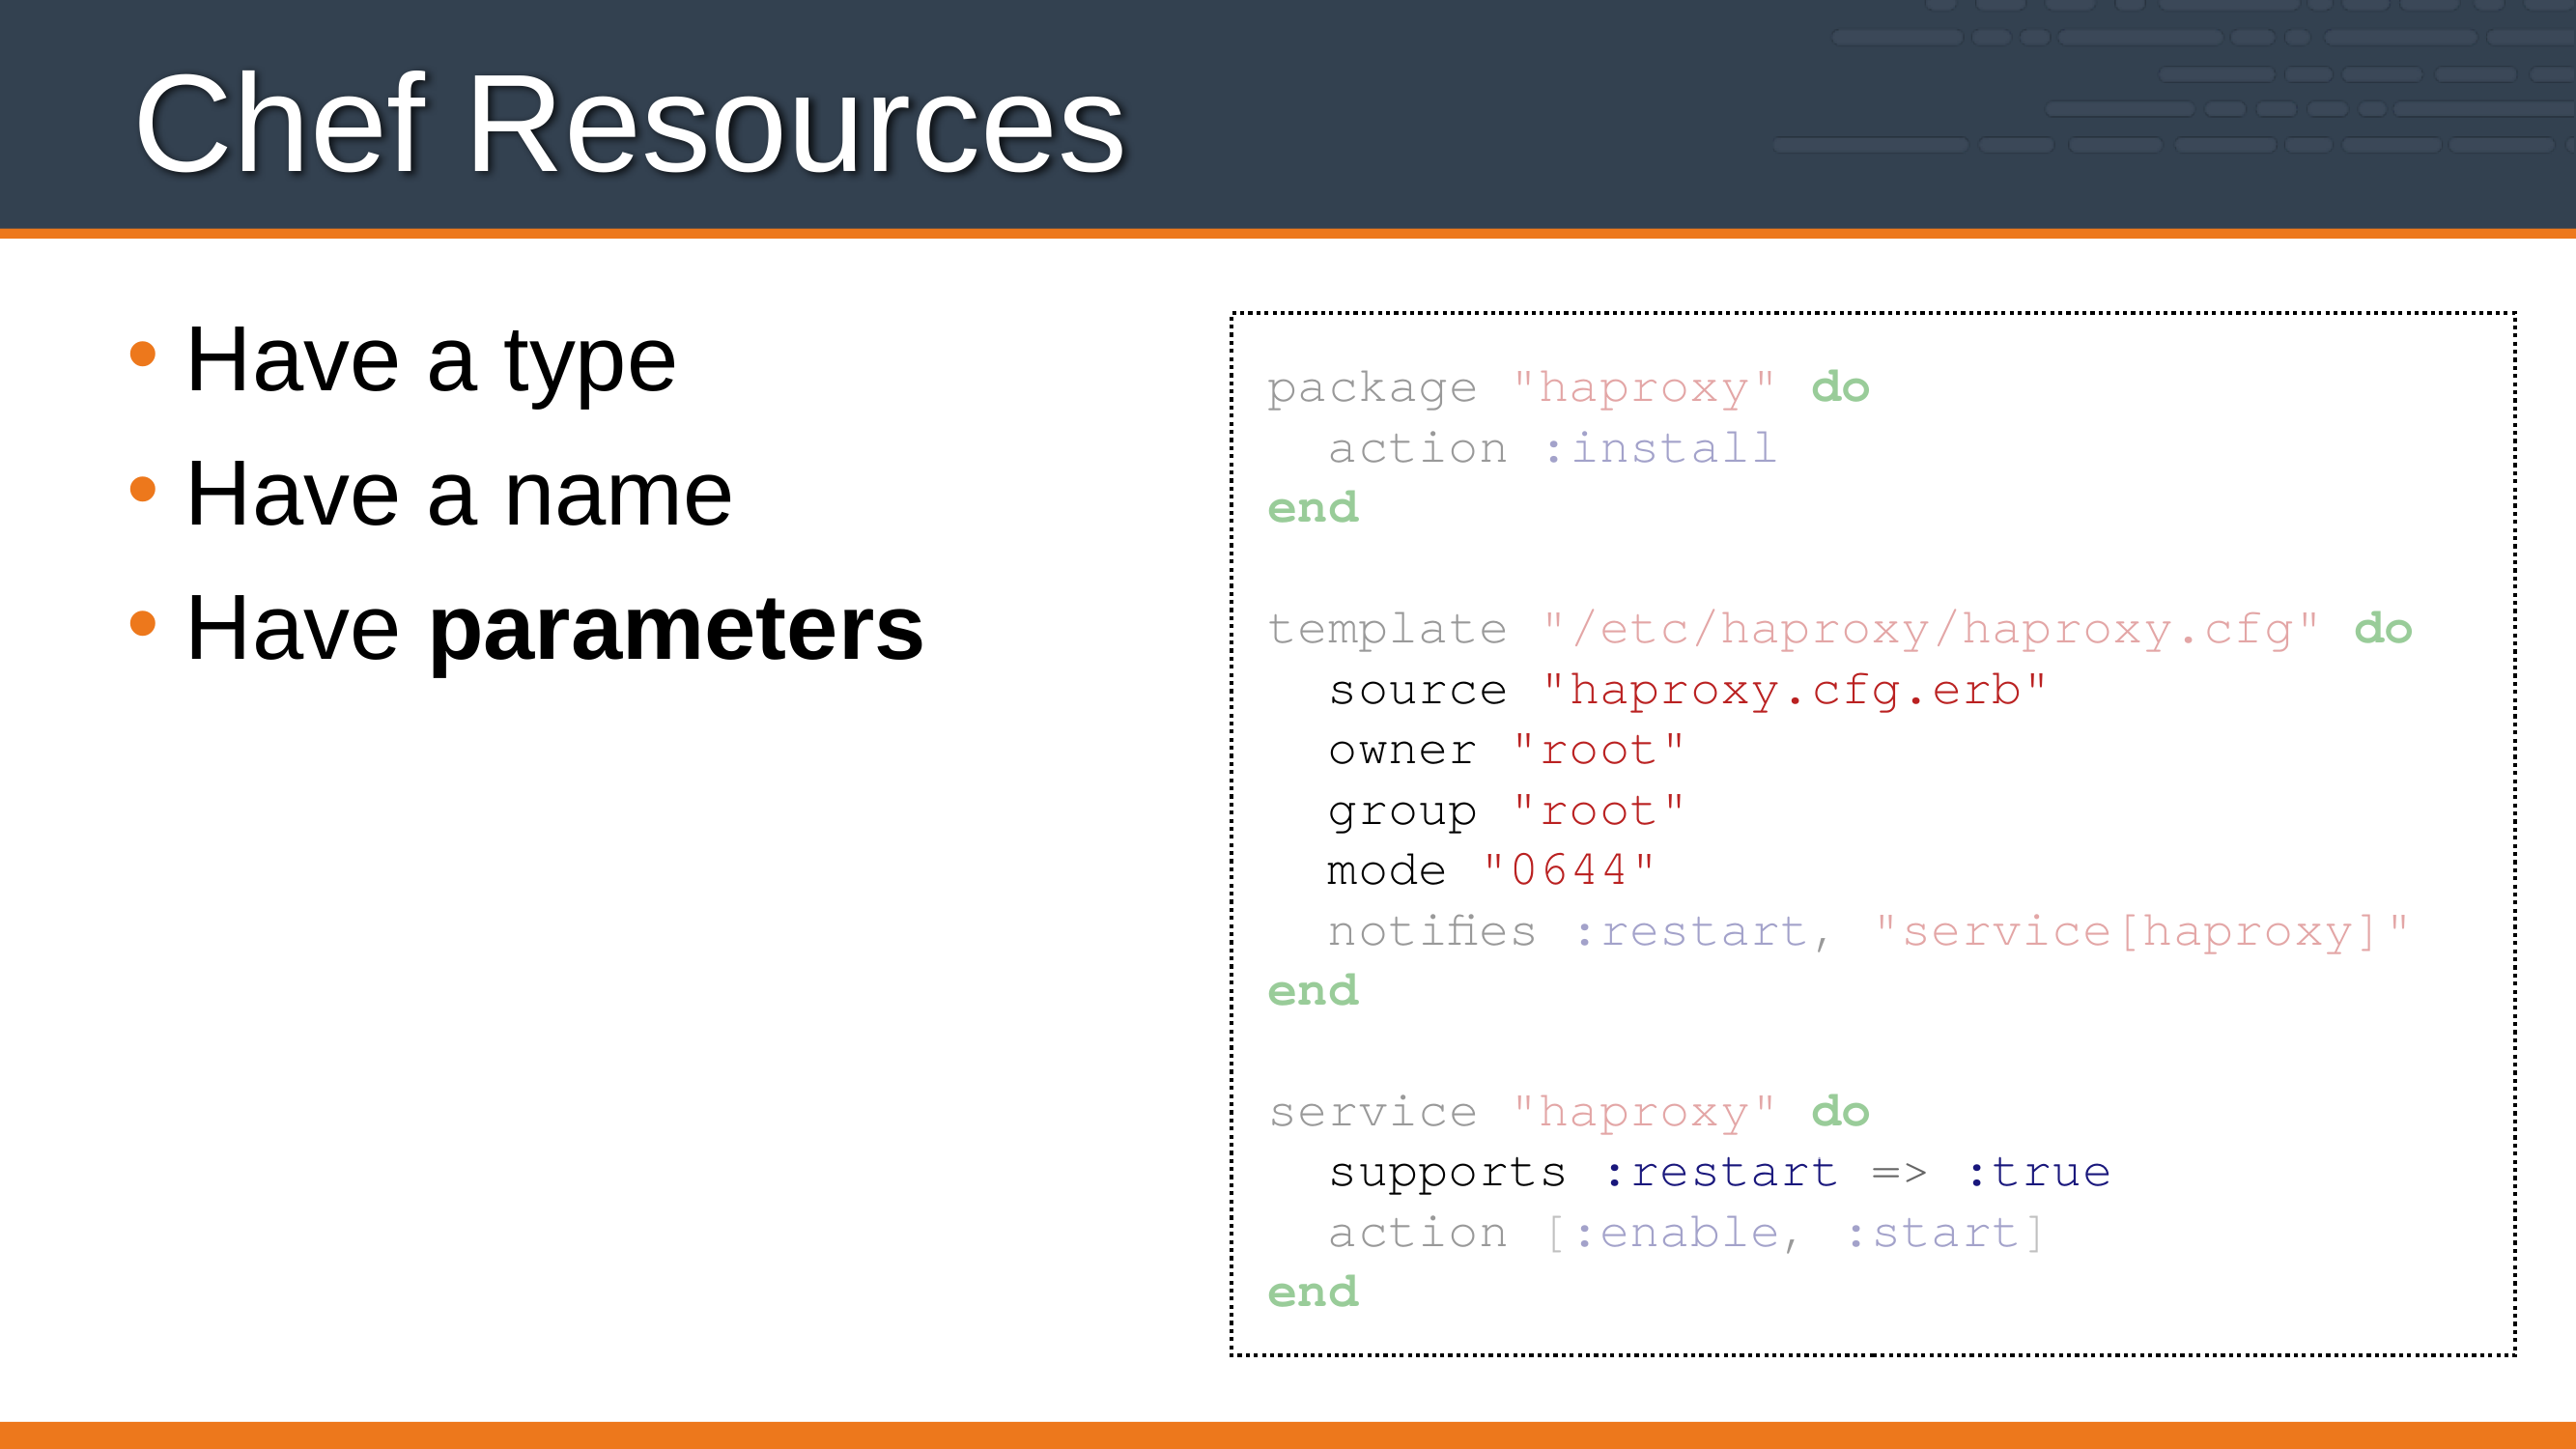

# Chef Resources
Have a type
Have a name
Have parameters

package "haproxy" do
  action :install
end

template "/etc/haproxy/haproxy.cfg" do
  source "haproxy.cfg.erb"
  owner "root"
  group "root"
  mode "0644"
  notifies :restart, "service[haproxy]"
end

service "haproxy" do
  supports :restart => :true
  action [:enable, :start]
end